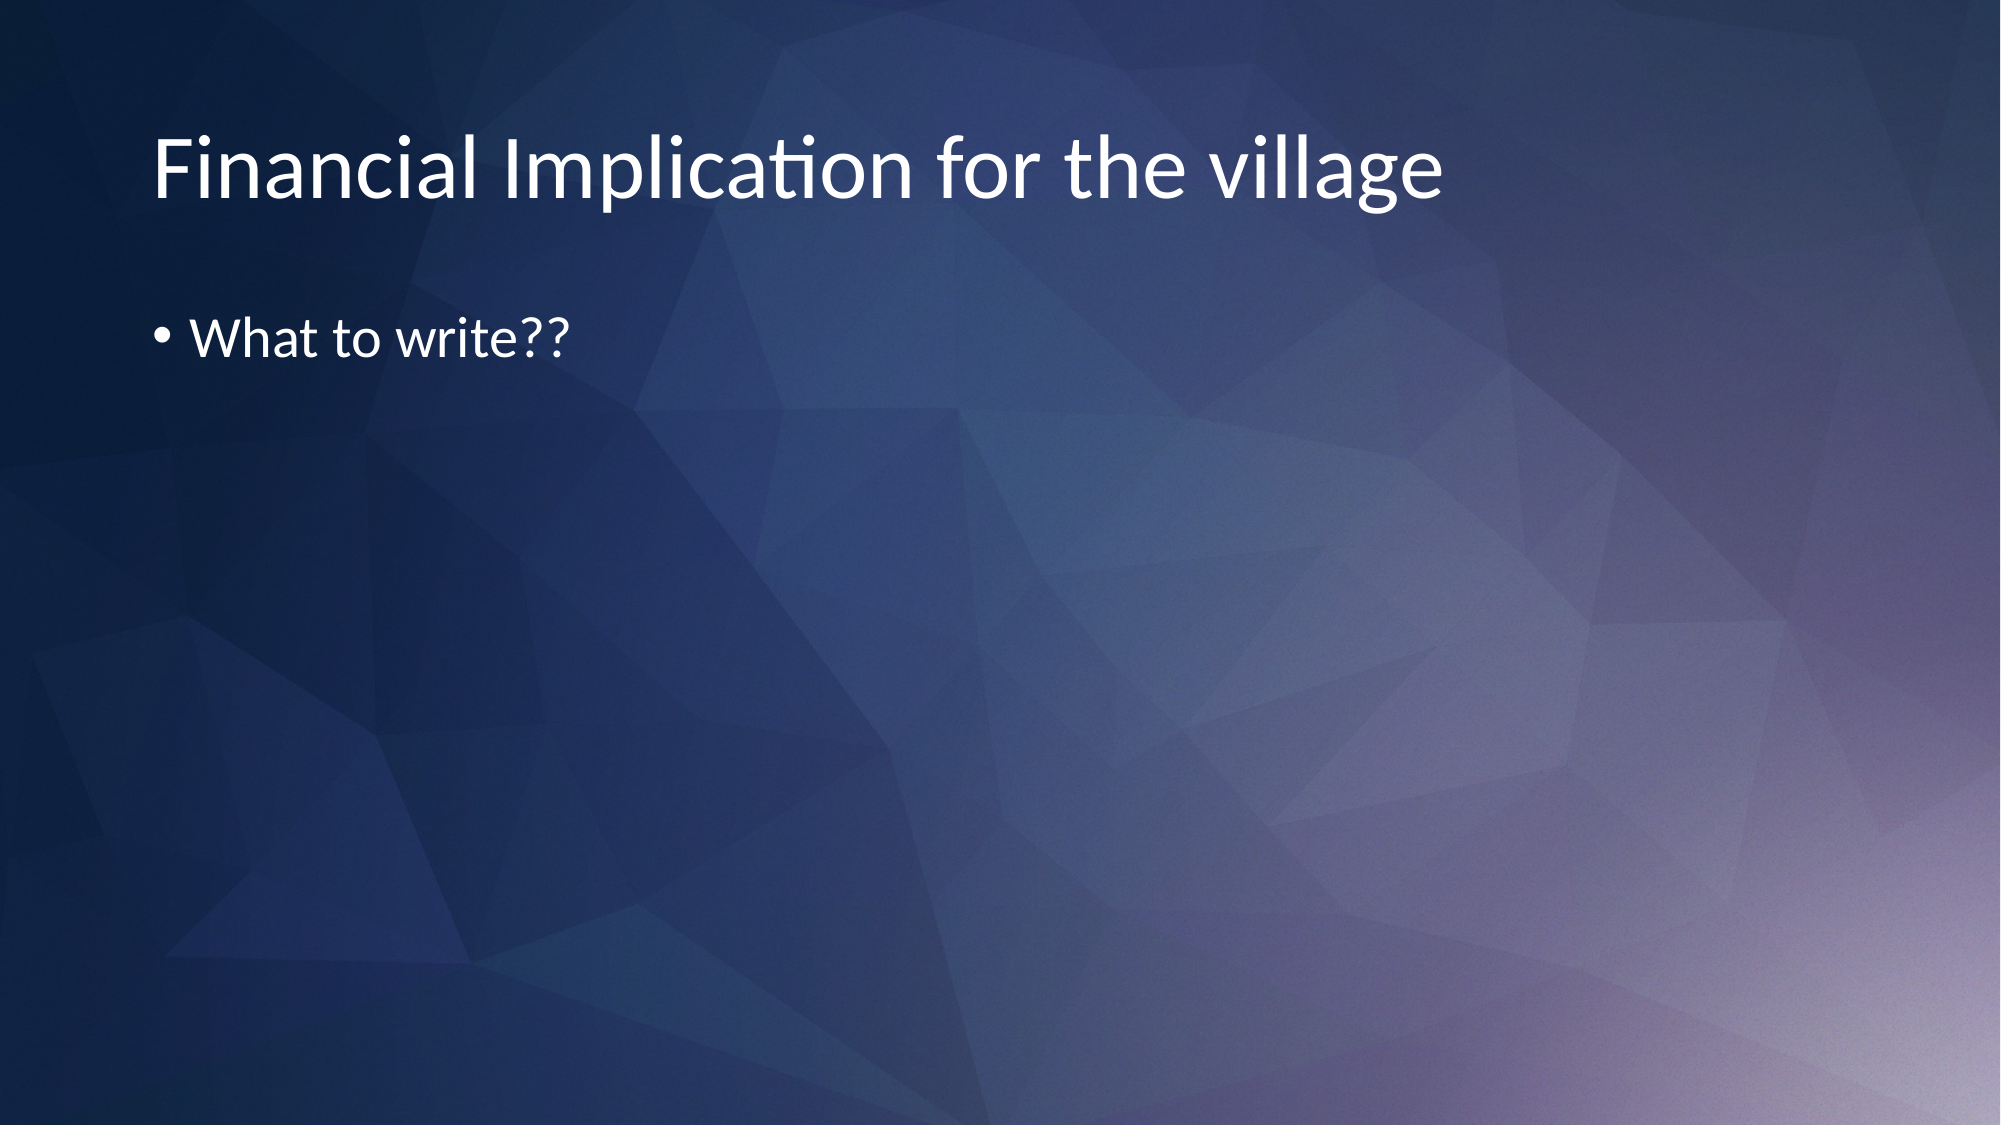

# Financial Implication for the village
What to write??